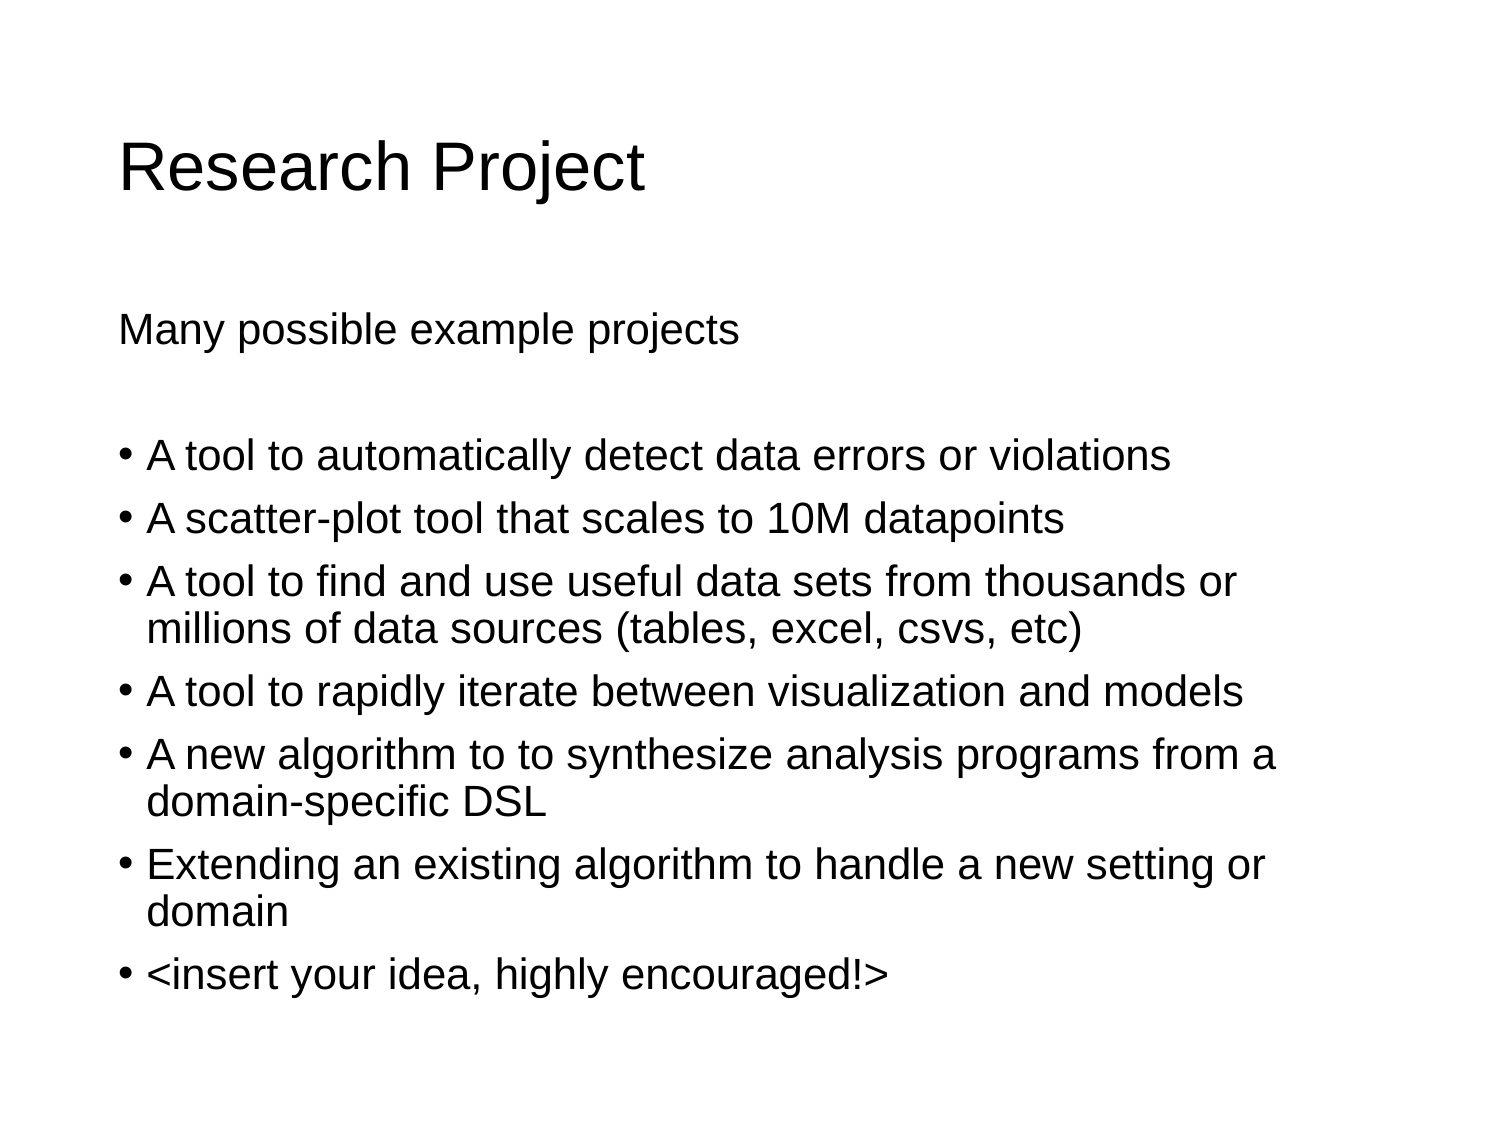

# Research Project
Many possible example projects

A tool to automatically detect data errors or violations
A scatter-plot tool that scales to 10M datapoints
A tool to find and use useful data sets from thousands or millions of data sources (tables, excel, csvs, etc)
A tool to rapidly iterate between visualization and models
A new algorithm to to synthesize analysis programs from a domain-specific DSL
Extending an existing algorithm to handle a new setting or domain
<insert your idea, highly encouraged!>